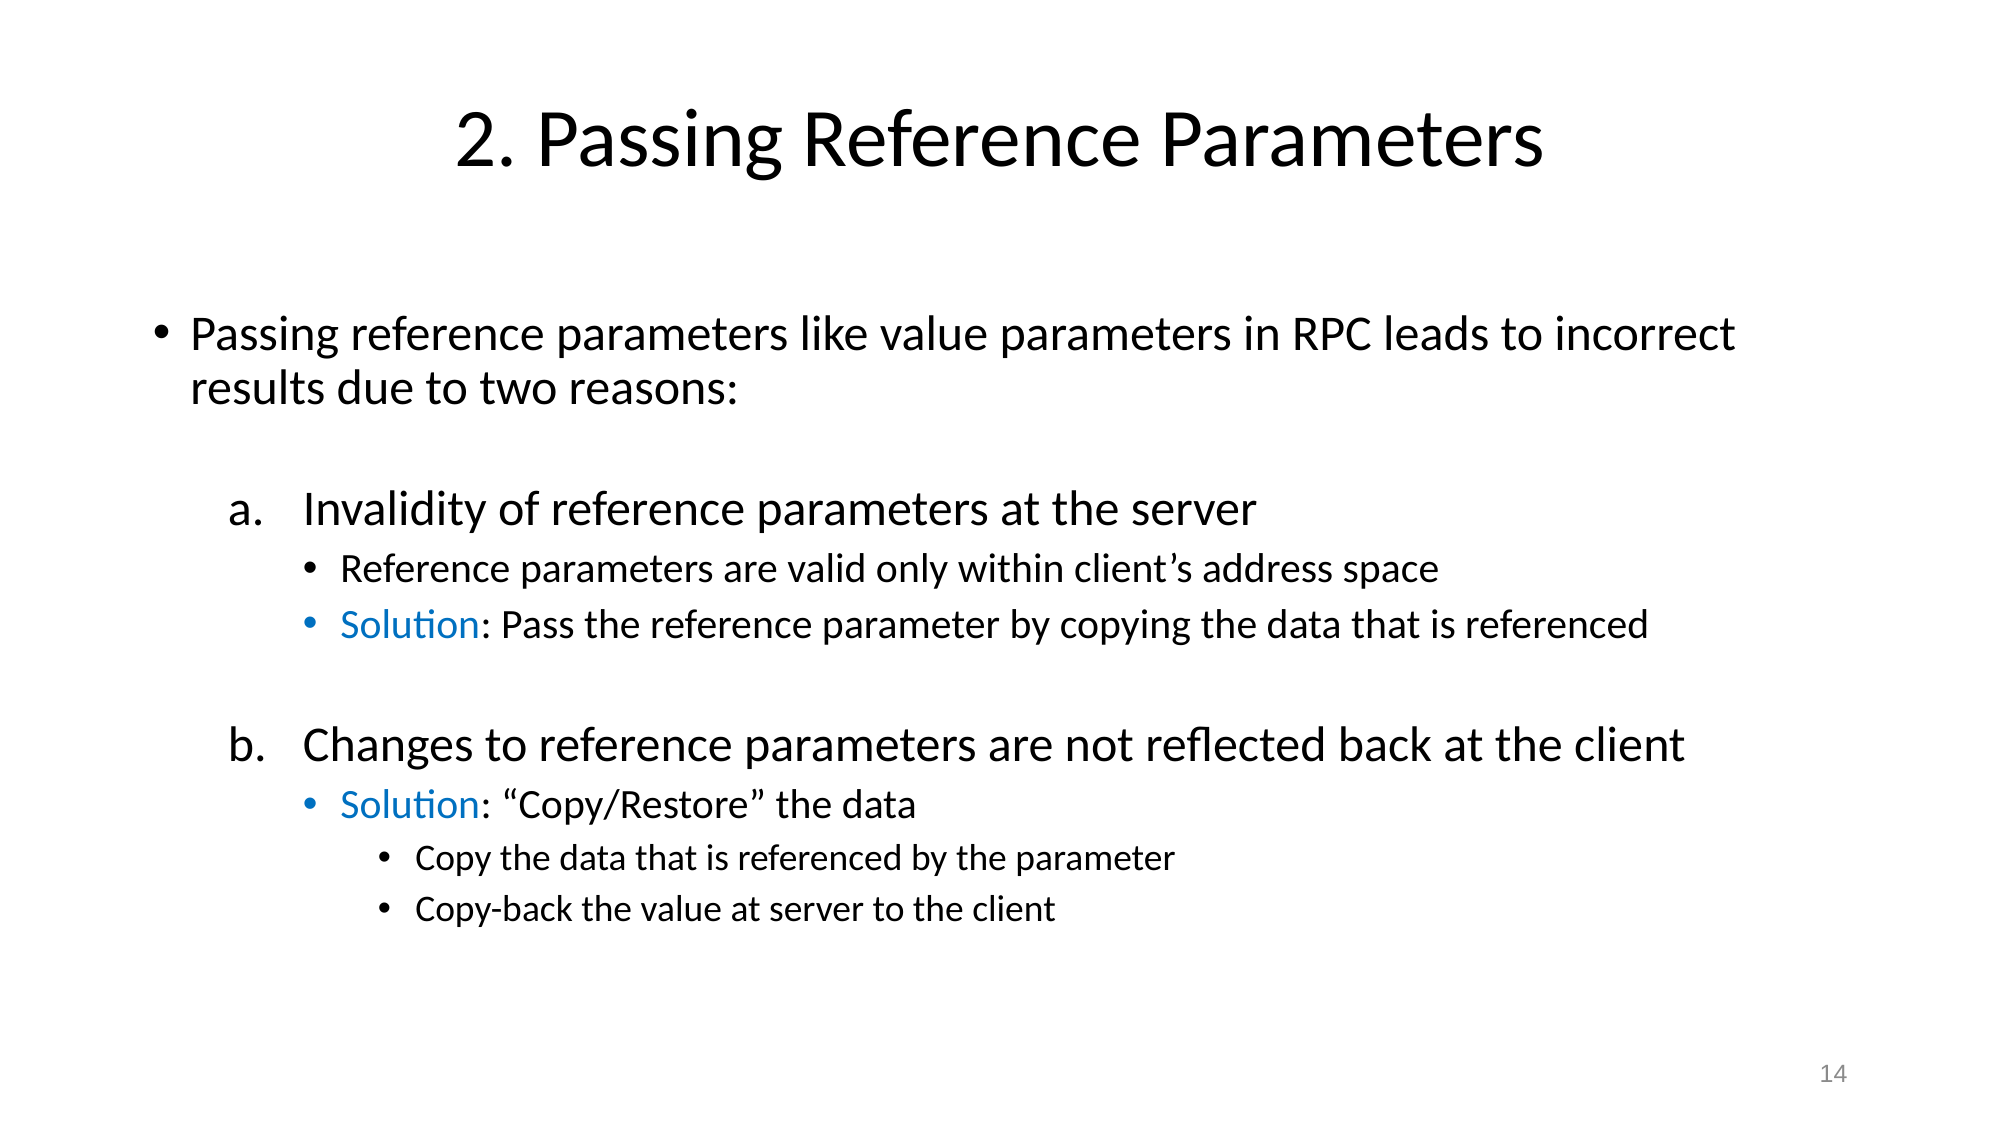

# 2. Passing Reference Parameters
Passing reference parameters like value parameters in RPC leads to incorrect results due to two reasons:

Invalidity of reference parameters at the server
Reference parameters are valid only within client’s address space
Solution: Pass the reference parameter by copying the data that is referenced

Changes to reference parameters are not reflected back at the client
Solution: “Copy/Restore” the data
Copy the data that is referenced by the parameter
Copy-back the value at server to the client
14